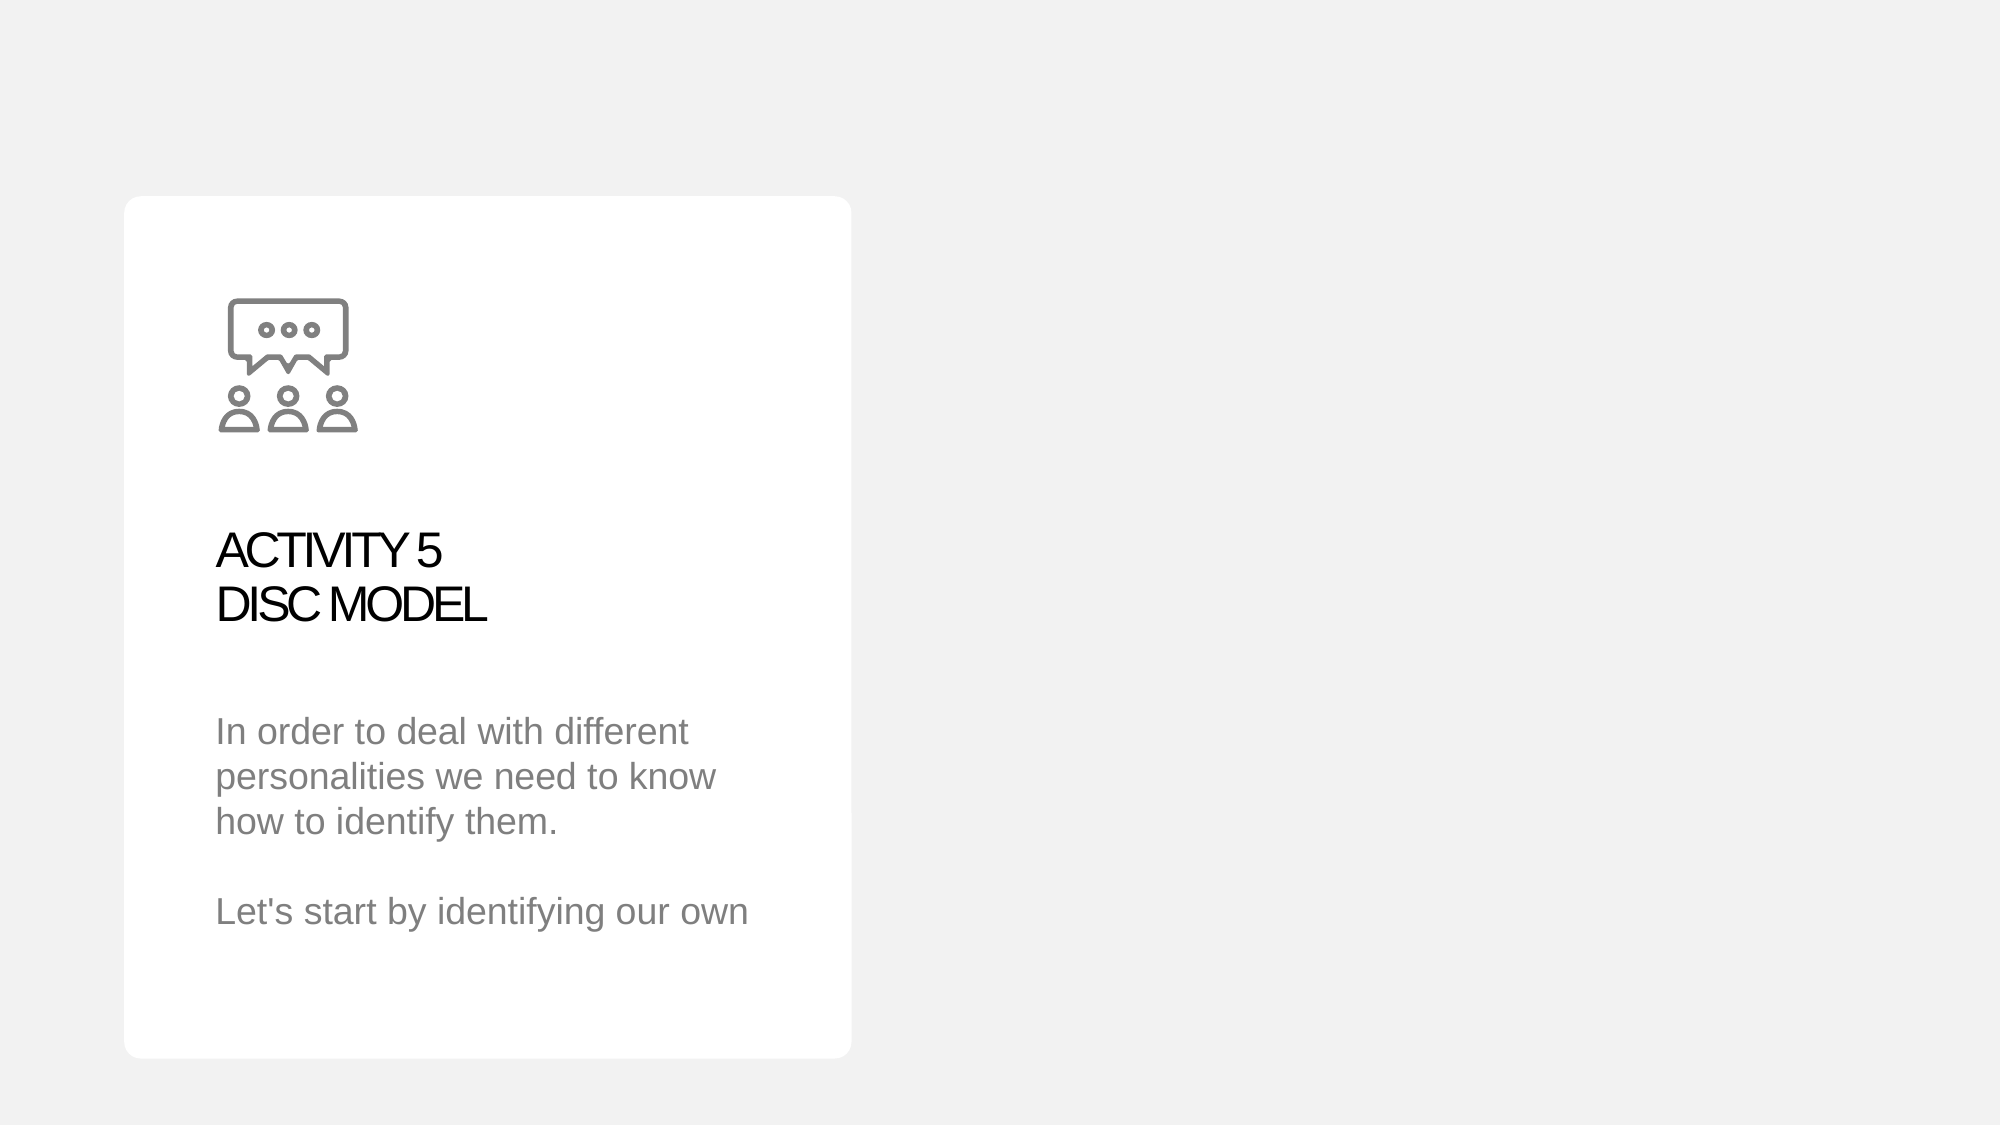

# ACTIVITY 5 DISC MODEL
In order to deal with different personalities we need to know how to identify them.

Let's start by identifying our own